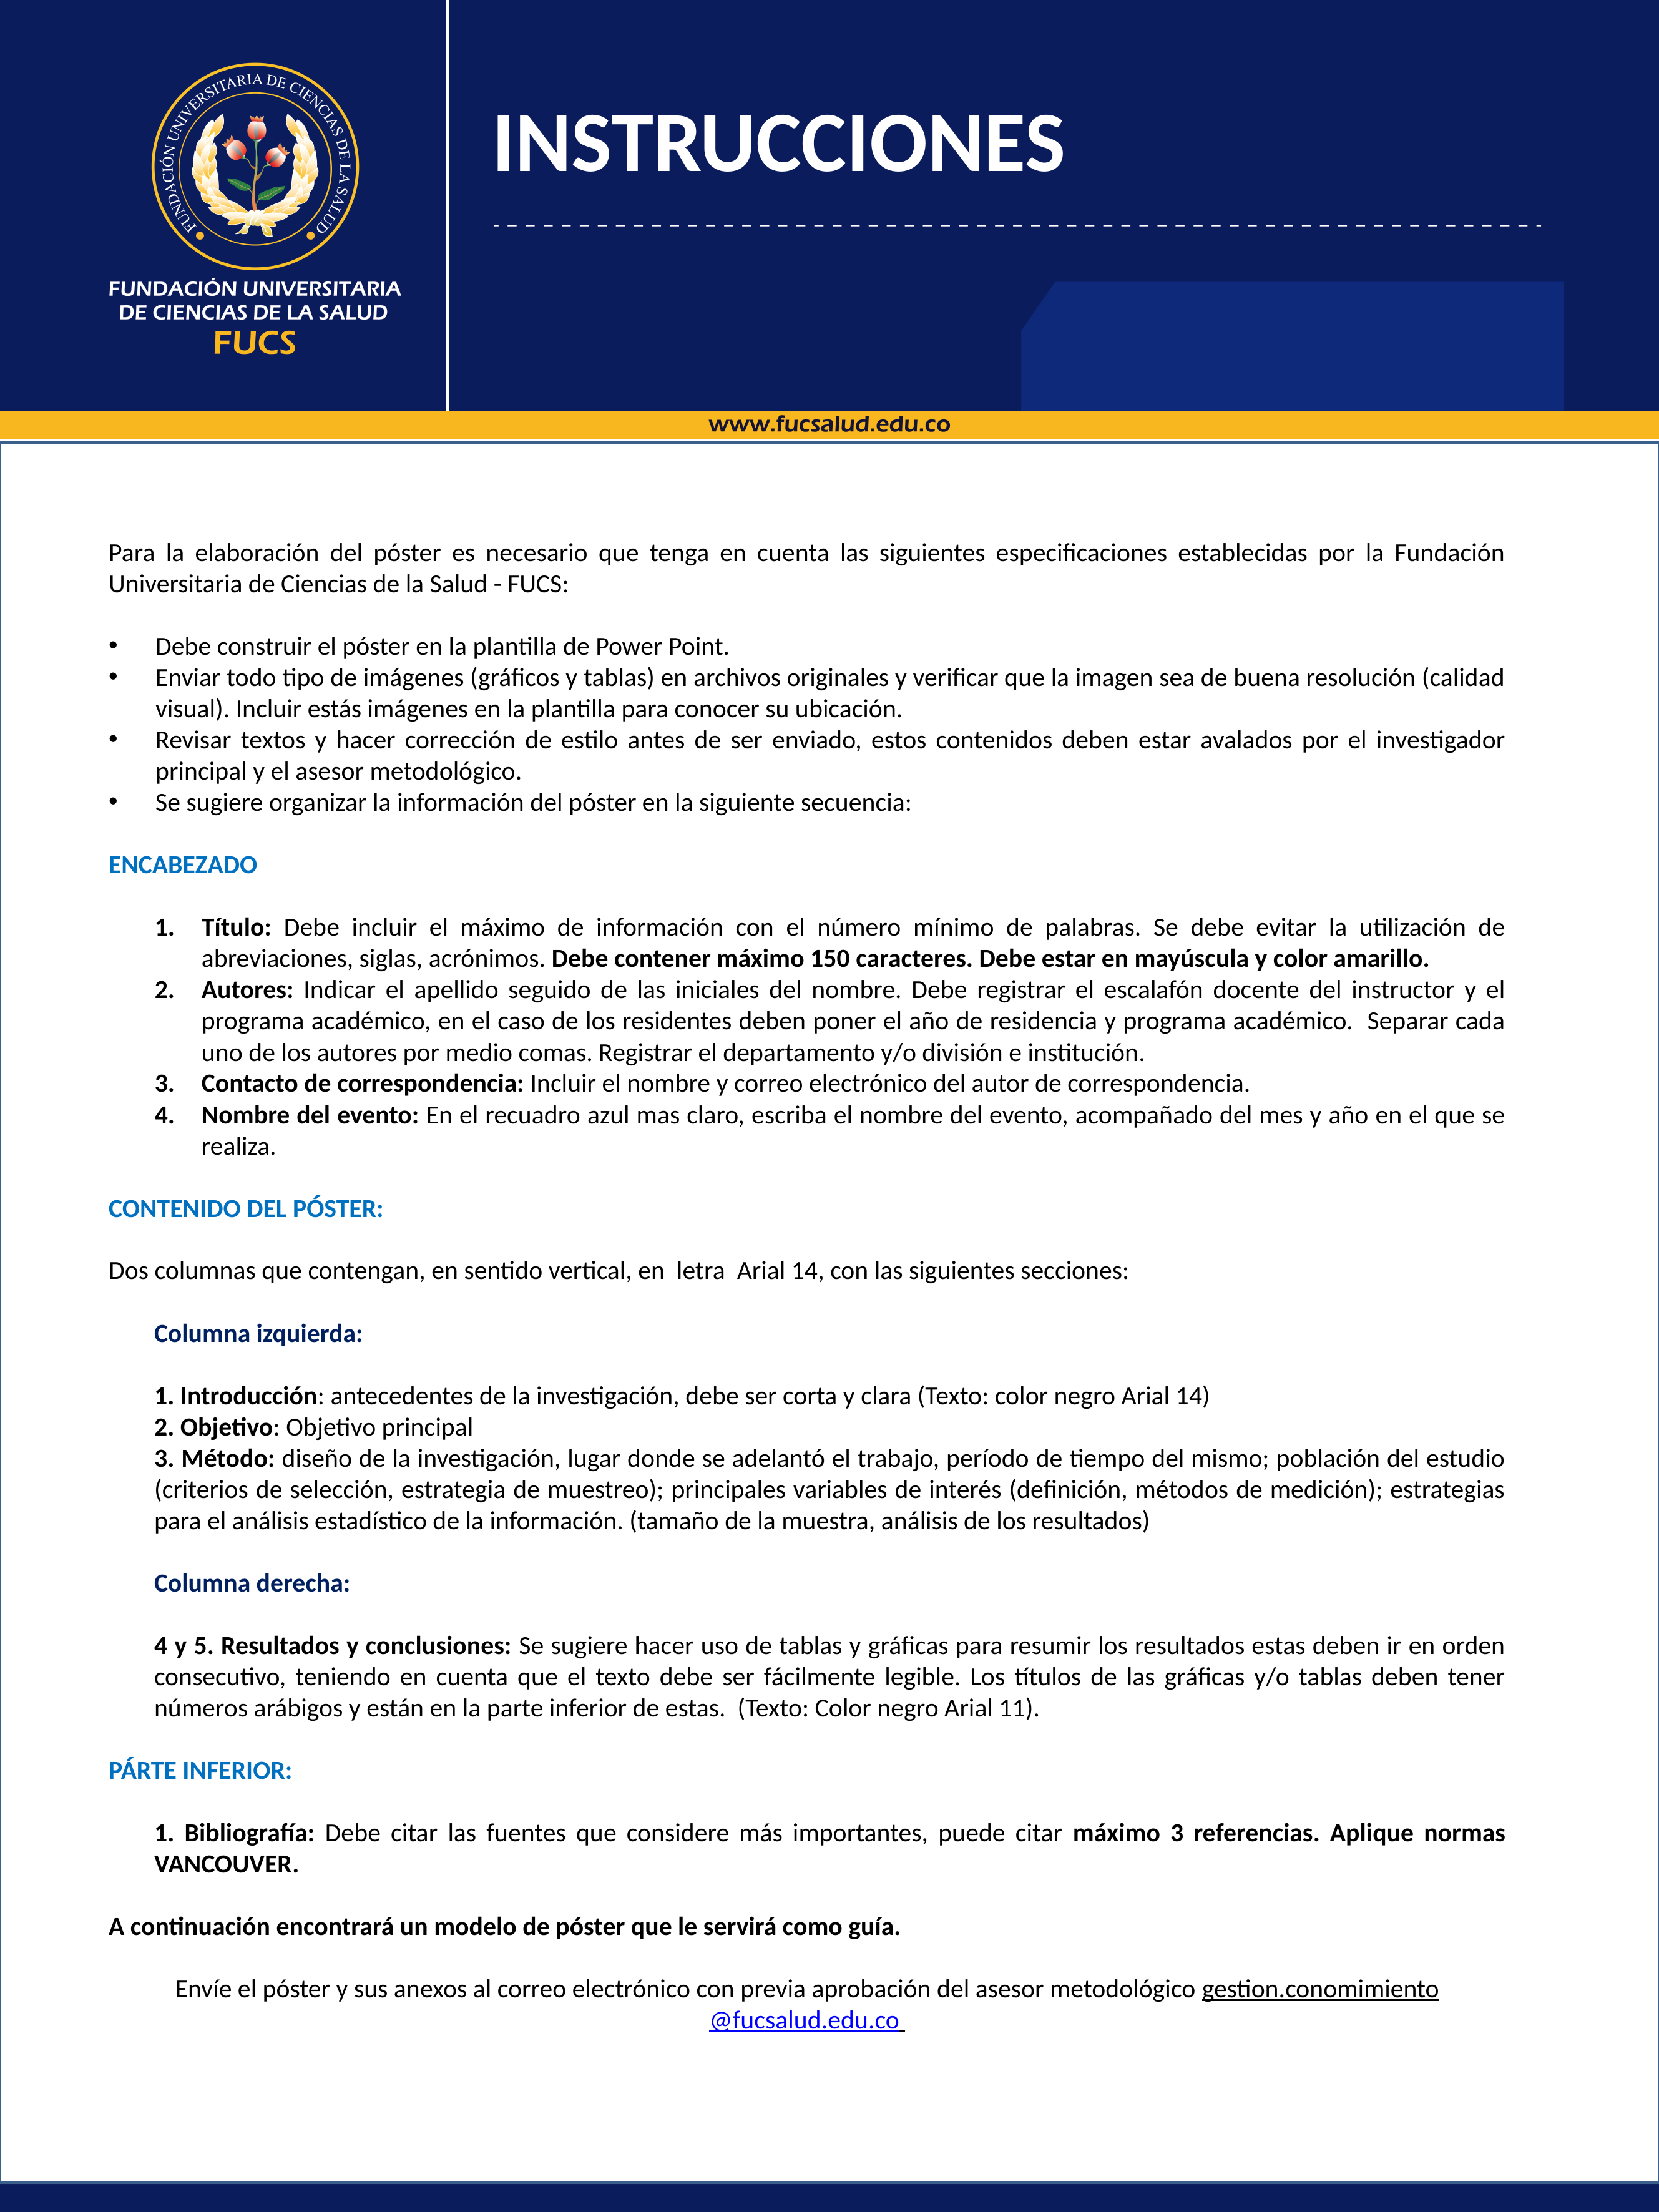

INSTRUCCIONES

Para la elaboración del póster es necesario que tenga en cuenta las siguientes especificaciones establecidas por la Fundación Universitaria de Ciencias de la Salud - FUCS:

Debe construir el póster en la plantilla de Power Point.
Enviar todo tipo de imágenes (gráficos y tablas) en archivos originales y verificar que la imagen sea de buena resolución (calidad visual). Incluir estás imágenes en la plantilla para conocer su ubicación.
Revisar textos y hacer corrección de estilo antes de ser enviado, estos contenidos deben estar avalados por el investigador principal y el asesor metodológico.
Se sugiere organizar la información del póster en la siguiente secuencia:

ENCABEZADO

Título: Debe incluir el máximo de información con el número mínimo de palabras. Se debe evitar la utilización de abreviaciones, siglas, acrónimos. Debe contener máximo 150 caracteres. Debe estar en mayúscula y color amarillo.
Autores: Indicar el apellido seguido de las iniciales del nombre. Debe registrar el escalafón docente del instructor y el programa académico, en el caso de los residentes deben poner el año de residencia y programa académico.  Separar cada uno de los autores por medio comas. Registrar el departamento y/o división e institución.
Contacto de correspondencia: Incluir el nombre y correo electrónico del autor de correspondencia.
Nombre del evento: En el recuadro azul mas claro, escriba el nombre del evento, acompañado del mes y año en el que se realiza.

CONTENIDO DEL PÓSTER:

Dos columnas que contengan, en sentido vertical, en  letra  Arial 14, con las siguientes secciones:

Columna izquierda:
1. Introducción: antecedentes de la investigación, debe ser corta y clara (Texto: color negro Arial 14)
2. Objetivo: Objetivo principal
3. Método: diseño de la investigación, lugar donde se adelantó el trabajo, período de tiempo del mismo; población del estudio (criterios de selección, estrategia de muestreo); principales variables de interés (definición, métodos de medición); estrategias para el análisis estadístico de la información. (tamaño de la muestra, análisis de los resultados)

Columna derecha:

4 y 5. Resultados y conclusiones: Se sugiere hacer uso de tablas y gráficas para resumir los resultados estas deben ir en orden consecutivo, teniendo en cuenta que el texto debe ser fácilmente legible. Los títulos de las gráficas y/o tablas deben tener números arábigos y están en la parte inferior de estas.  (Texto: Color negro Arial 11).

PÁRTE INFERIOR:

1. Bibliografía: Debe citar las fuentes que considere más importantes, puede citar máximo 3 referencias. Aplique normas VANCOUVER.

A continuación encontrará un modelo de póster que le servirá como guía.

Envíe el póster y sus anexos al correo electrónico con previa aprobación del asesor metodológico gestion.conomimiento@fucsalud.edu.co